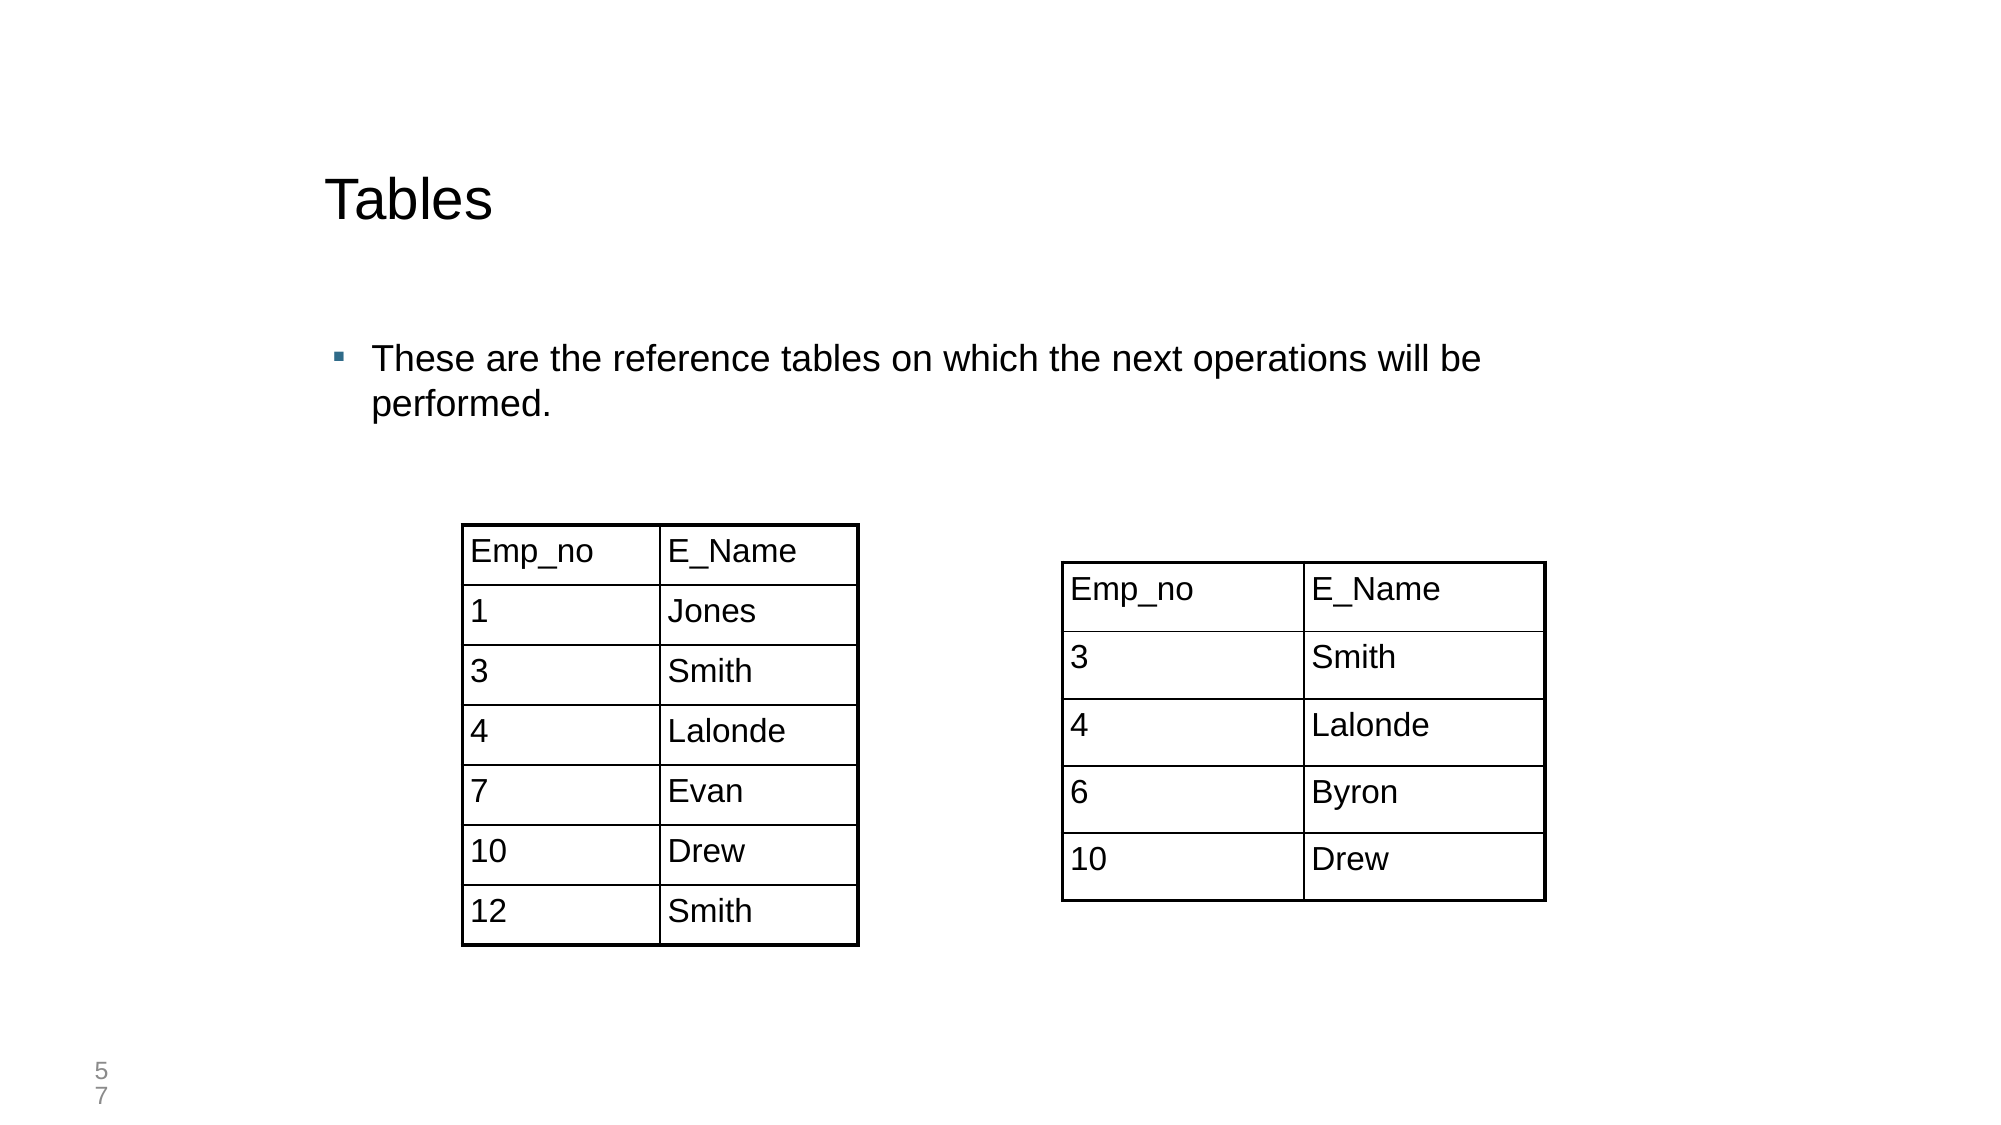

# Tables
These are the reference tables on which the next operations will be performed.
| Emp\_no | E\_Name |
| --- | --- |
| 1 | Jones |
| 3 | Smith |
| 4 | Lalonde |
| 7 | Evan |
| 10 | Drew |
| 12 | Smith |
| Emp\_no | E\_Name |
| --- | --- |
| 3 | Smith |
| 4 | Lalonde |
| 6 | Byron |
| 10 | Drew |
57
57￼
Core Java  | IBM Internal Use  |   Day 1    |  16-Jun-09